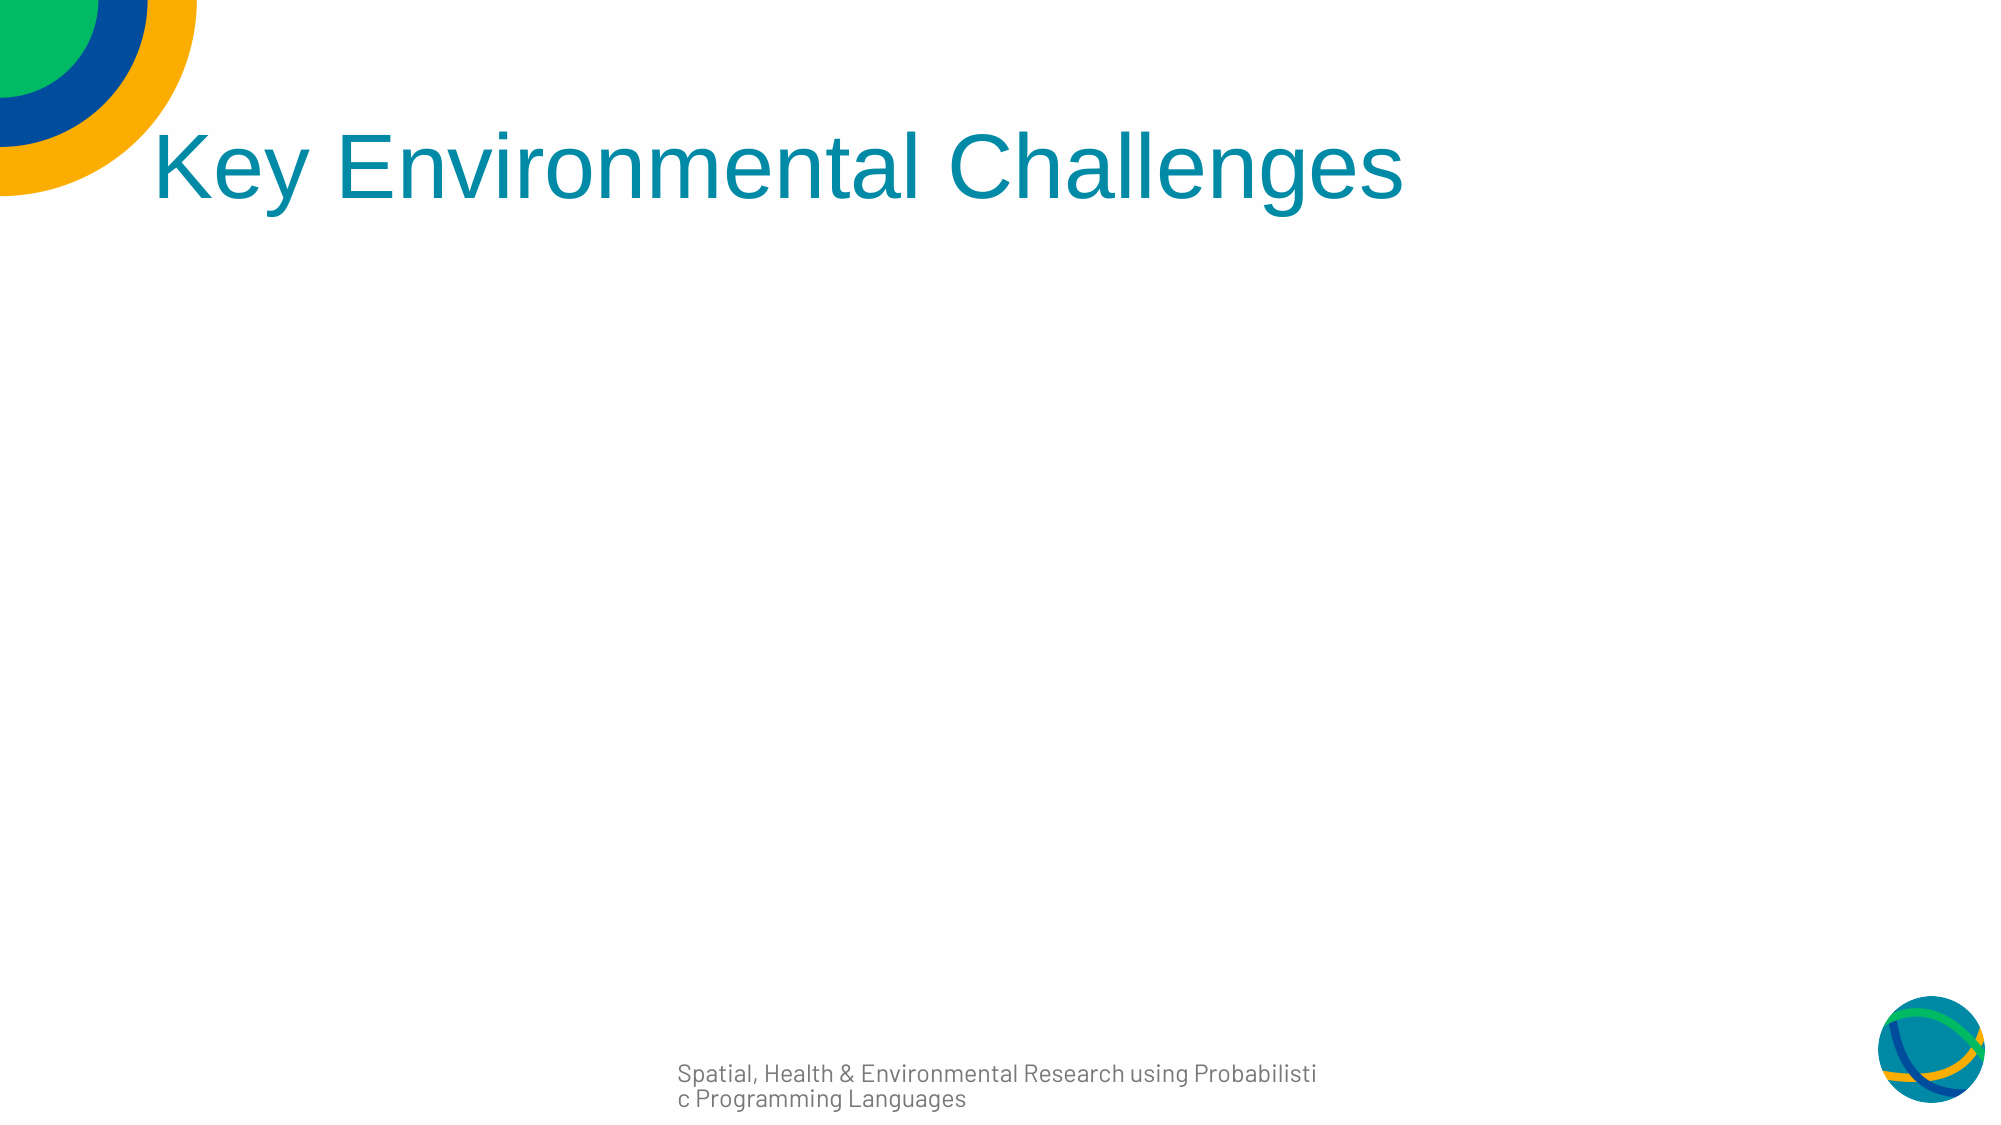

# Key Environmental Challenges

Spatial, Health & Environmental Research using Probabilistic Programming Languages